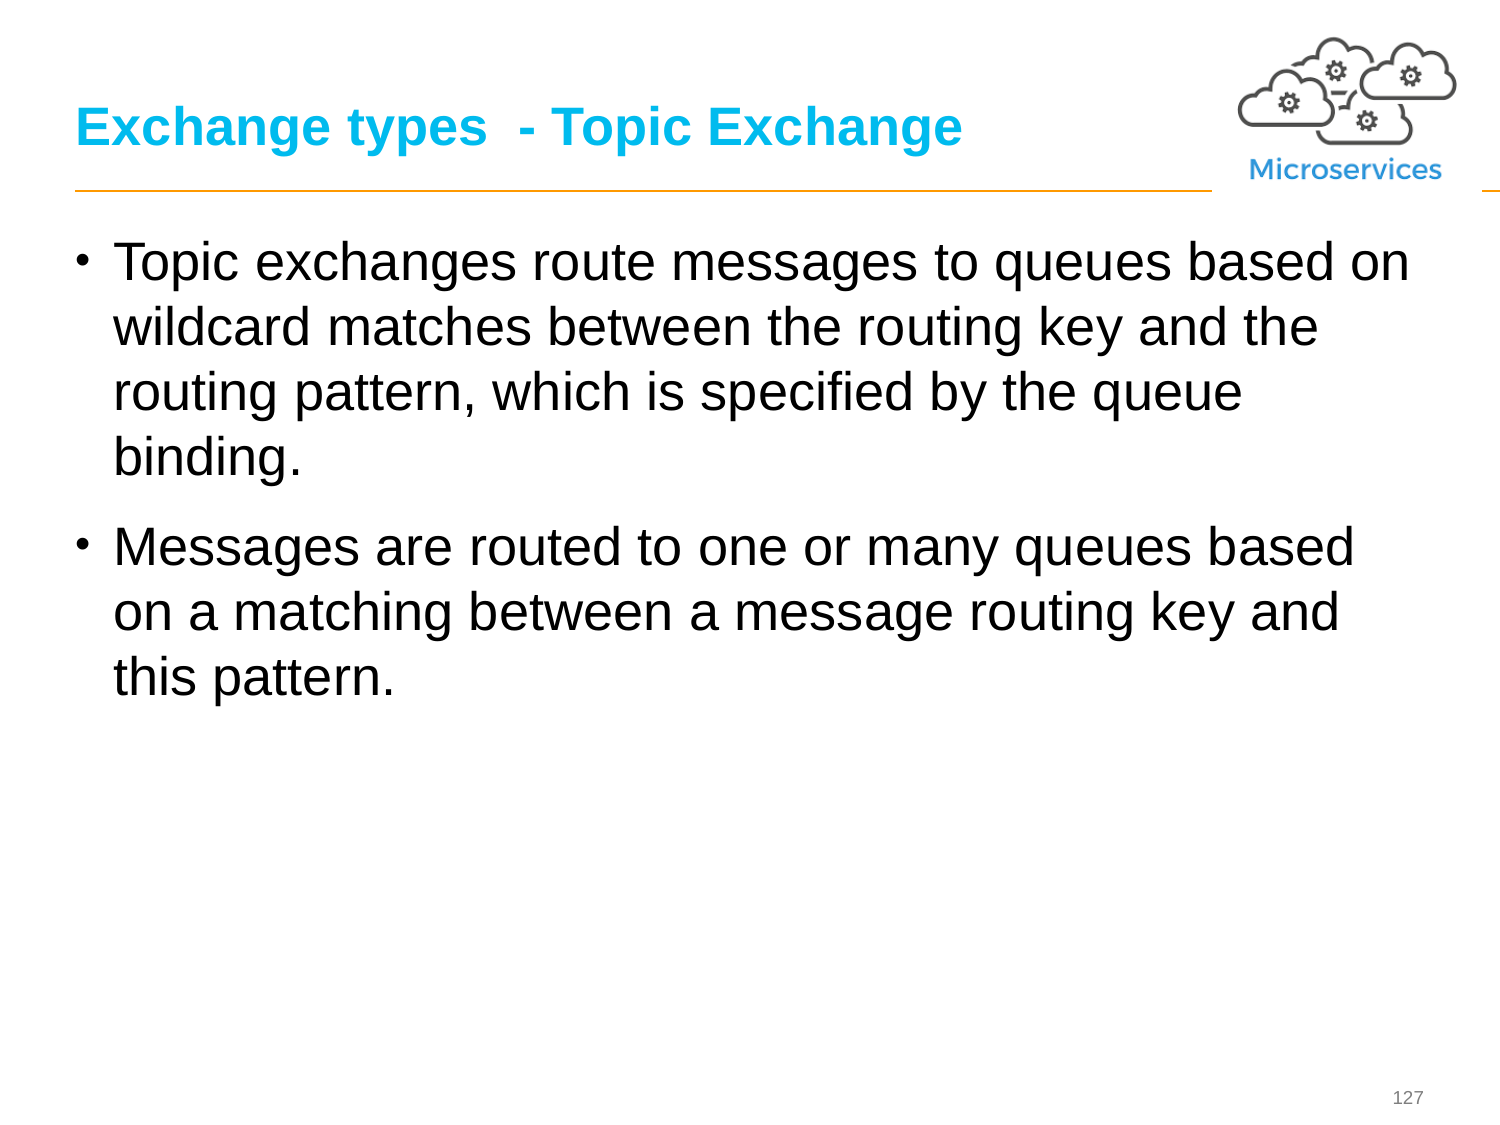

# Exchange types  - Topic Exchange
Topic exchanges route messages to queues based on wildcard matches between the routing key and the routing pattern, which is specified by the queue binding.
Messages are routed to one or many queues based on a matching between a message routing key and this pattern.